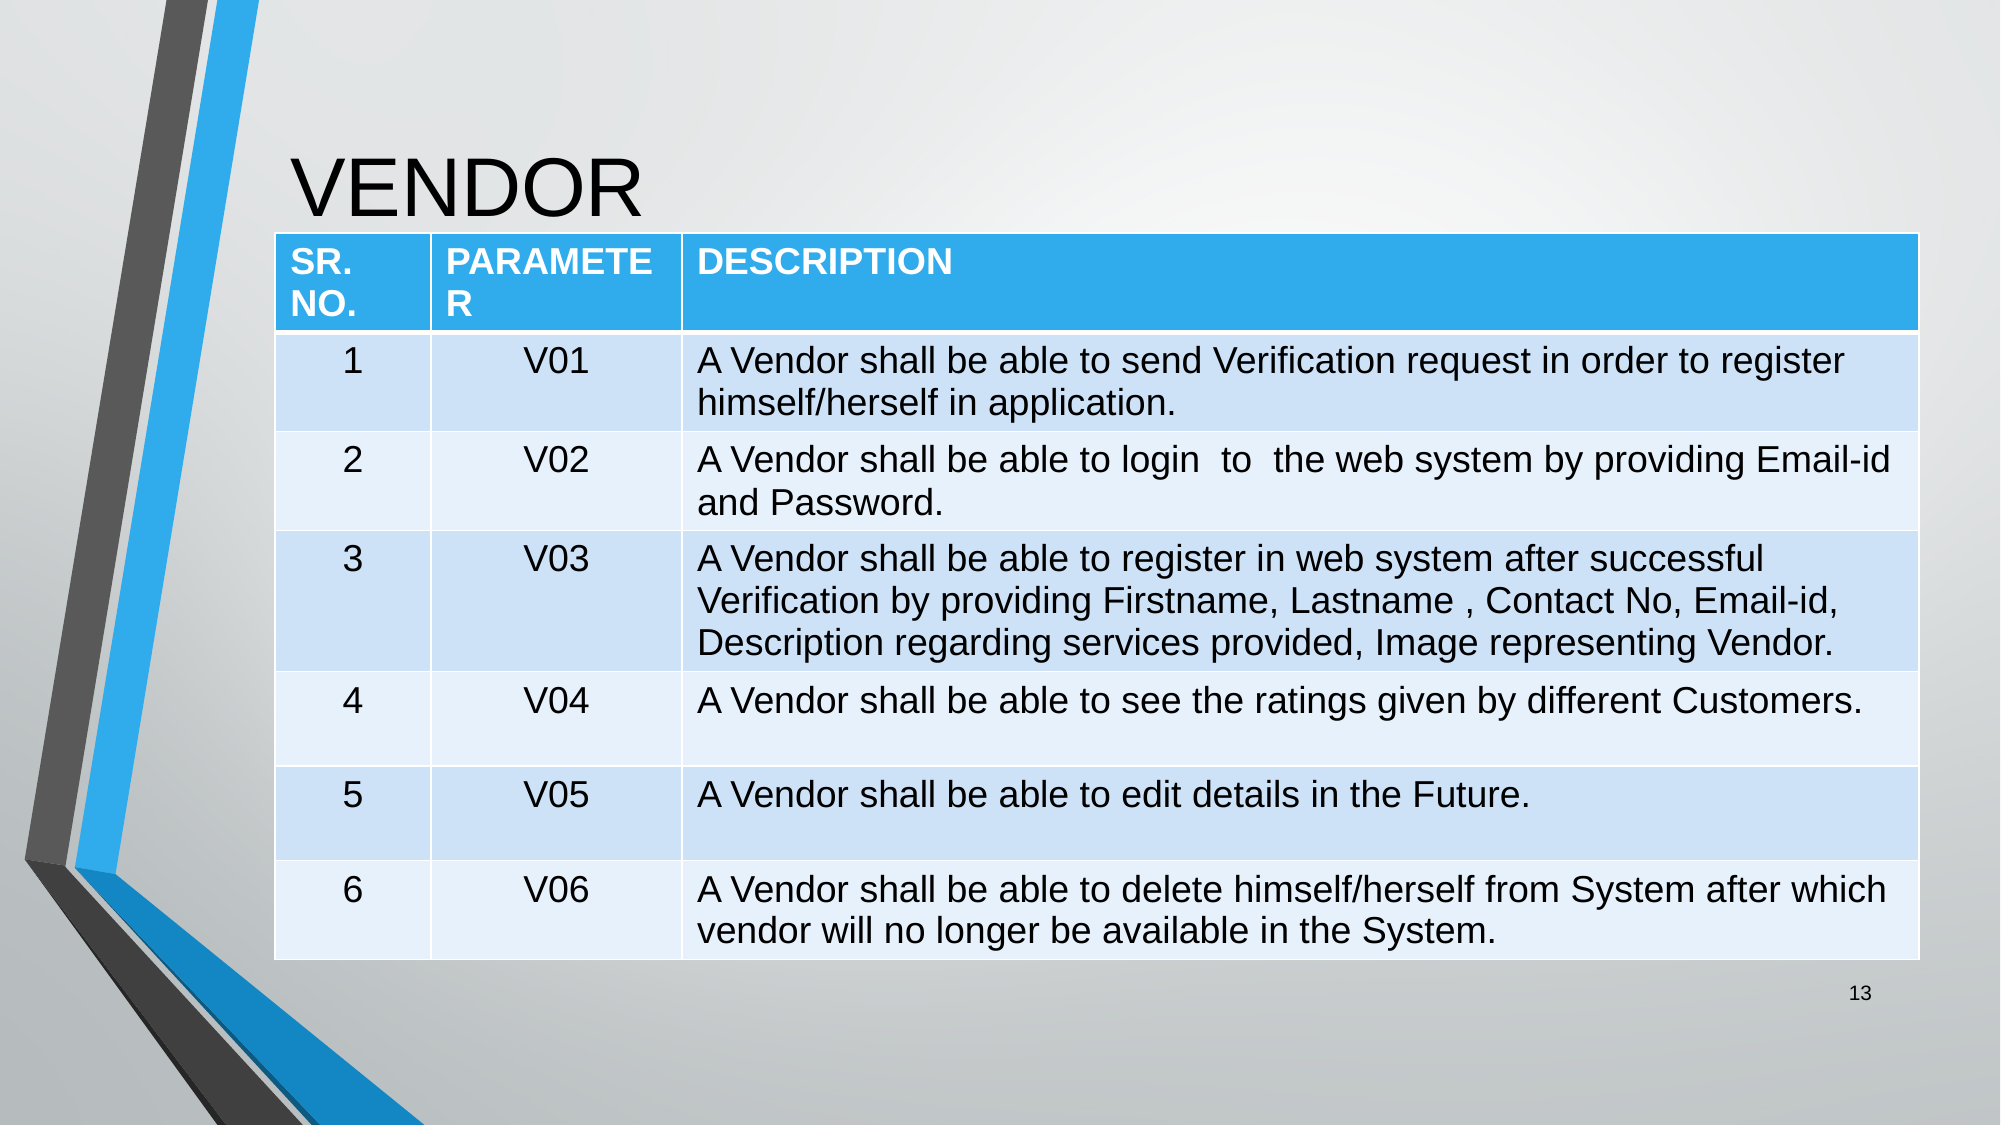

# VENDOR
| SR. NO. | PARAMETER | DESCRIPTION |
| --- | --- | --- |
| 1 | V01 | A Vendor shall be able to send Verification request in order to register himself/herself in application. |
| 2 | V02 | A Vendor shall be able to login to the web system by providing Email-id and Password. |
| 3 | V03 | A Vendor shall be able to register in web system after successful Verification by providing Firstname, Lastname , Contact No, Email-id, Description regarding services provided, Image representing Vendor. |
| 4 | V04 | A Vendor shall be able to see the ratings given by different Customers. |
| 5 | V05 | A Vendor shall be able to edit details in the Future. |
| 6 | V06 | A Vendor shall be able to delete himself/herself from System after which vendor will no longer be available in the System. |
13